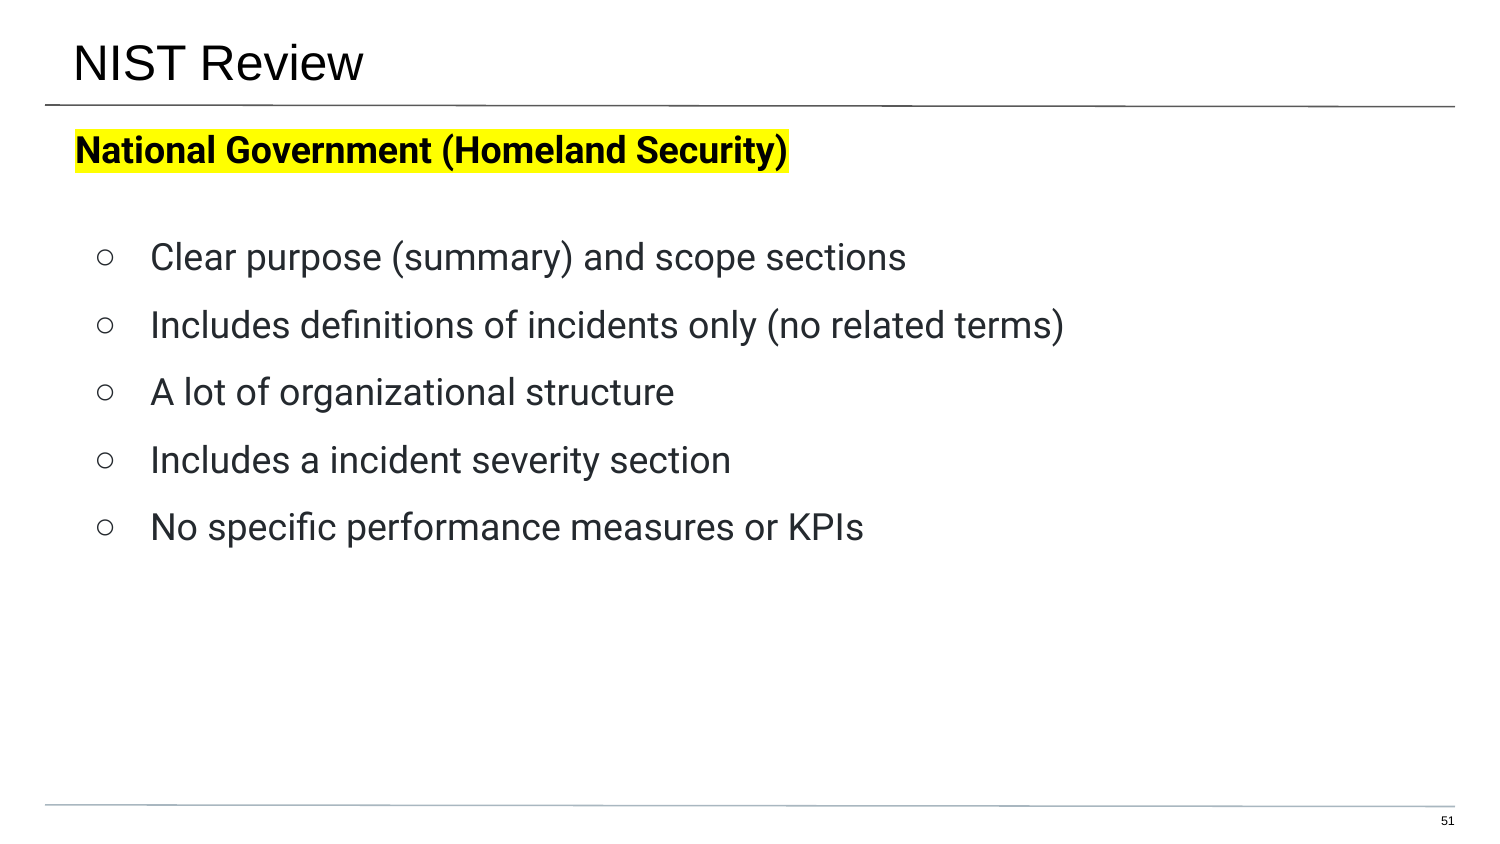

# NIST Review
National Government (Homeland Security)
Clear purpose (summary) and scope sections
Includes definitions of incidents only (no related terms)
A lot of organizational structure
Includes a incident severity section
No specific performance measures or KPIs

51